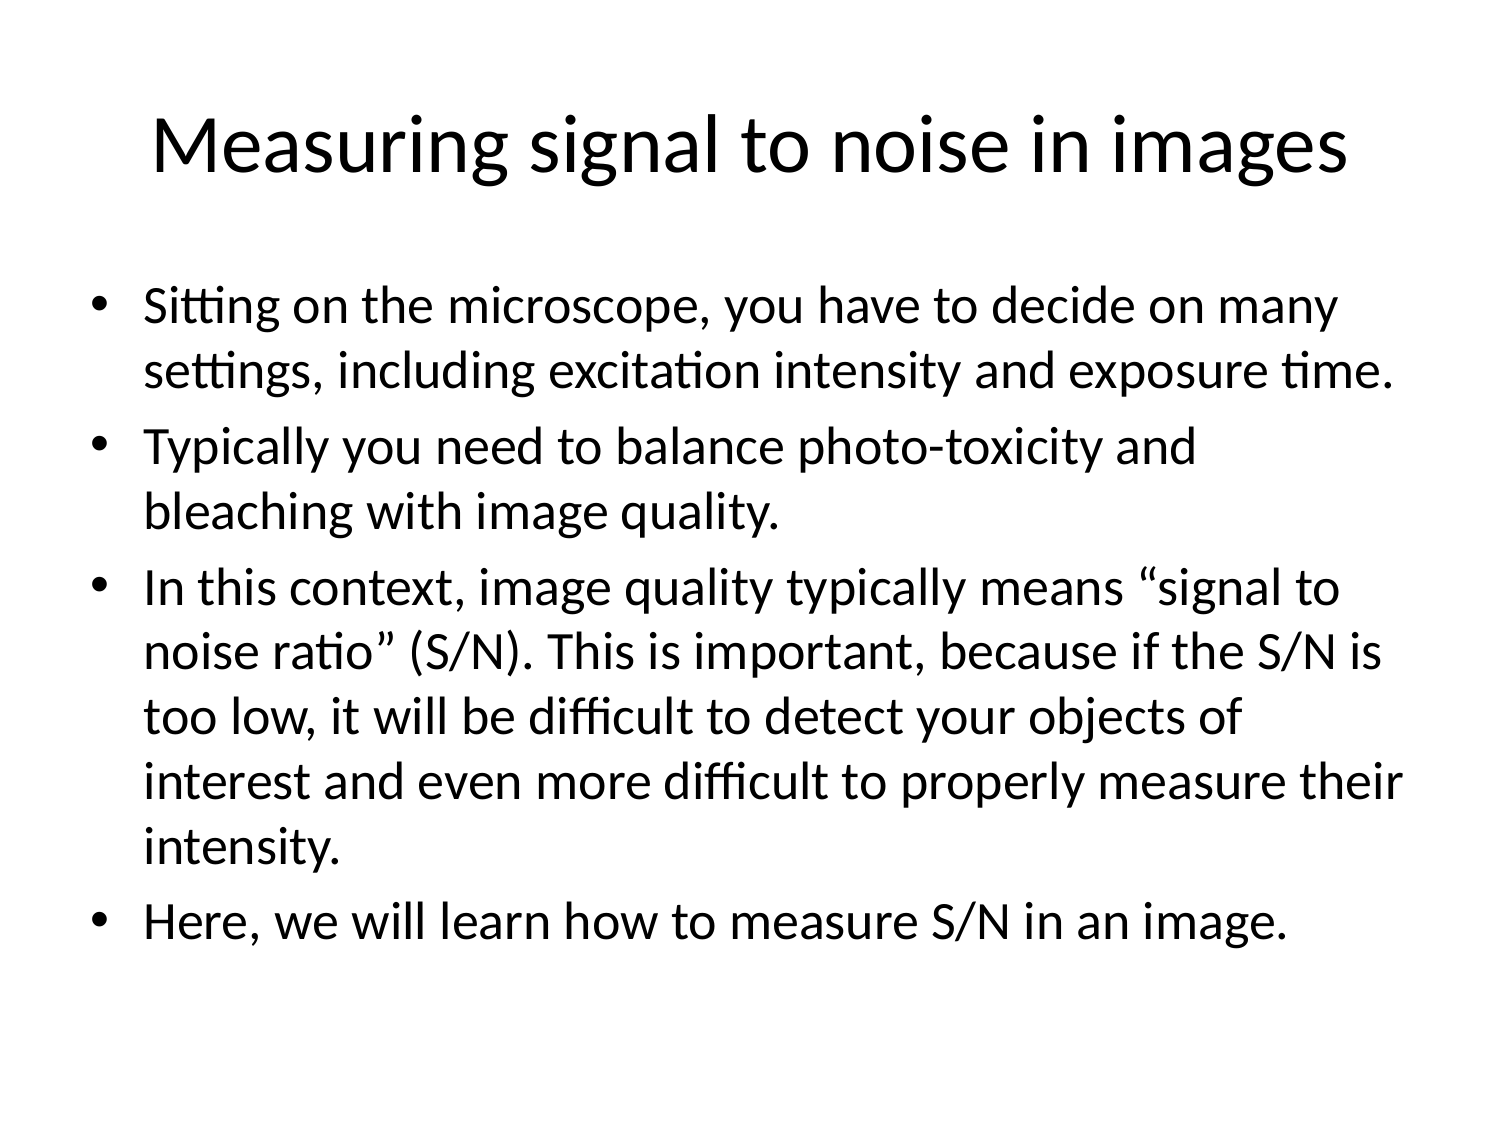

# Measuring signal to noise in images
Sitting on the microscope, you have to decide on many settings, including excitation intensity and exposure time.
Typically you need to balance photo-toxicity and bleaching with image quality.
In this context, image quality typically means “signal to noise ratio” (S/N). This is important, because if the S/N is too low, it will be difficult to detect your objects of interest and even more difficult to properly measure their intensity.
Here, we will learn how to measure S/N in an image.